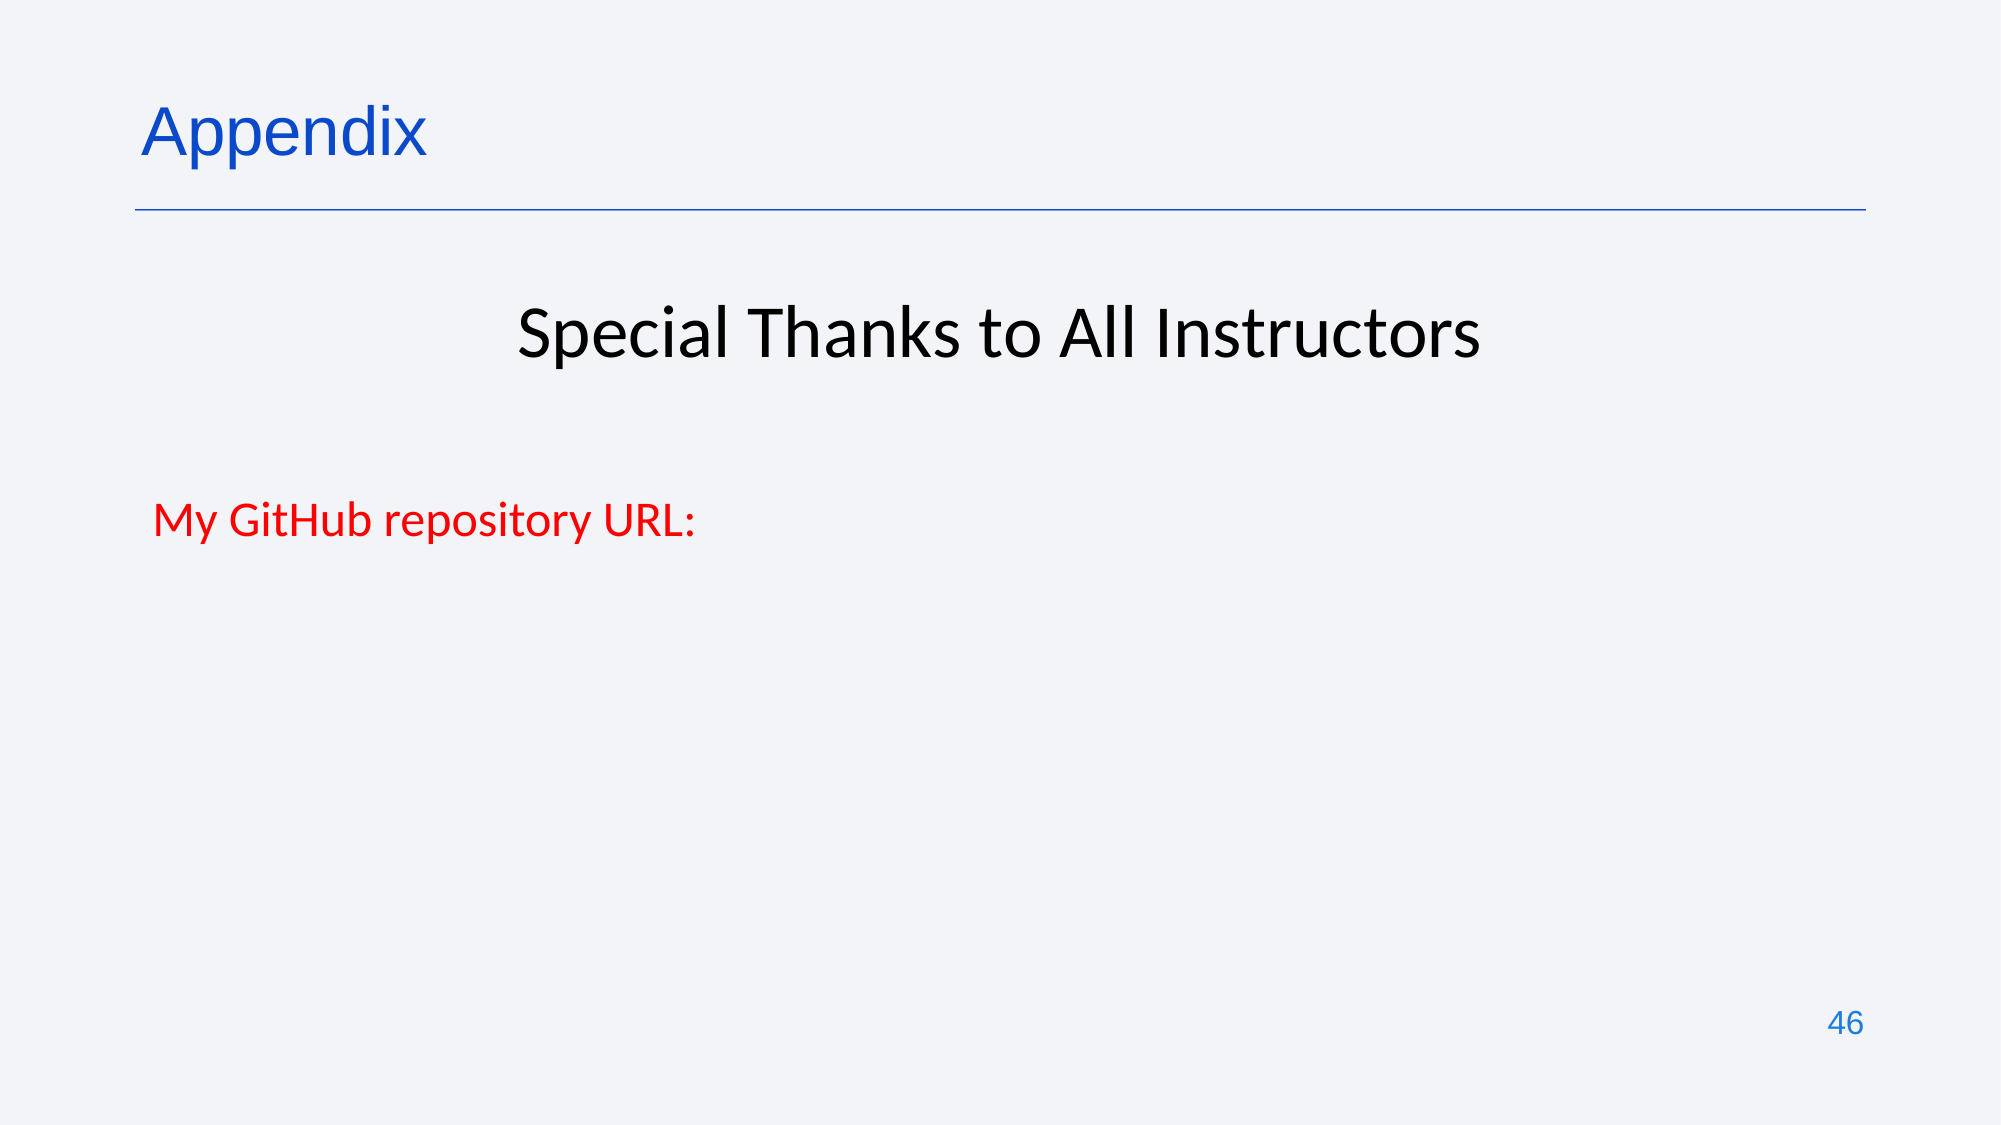

Appendix
Special Thanks to All Instructors

My GitHub repository URL:

46